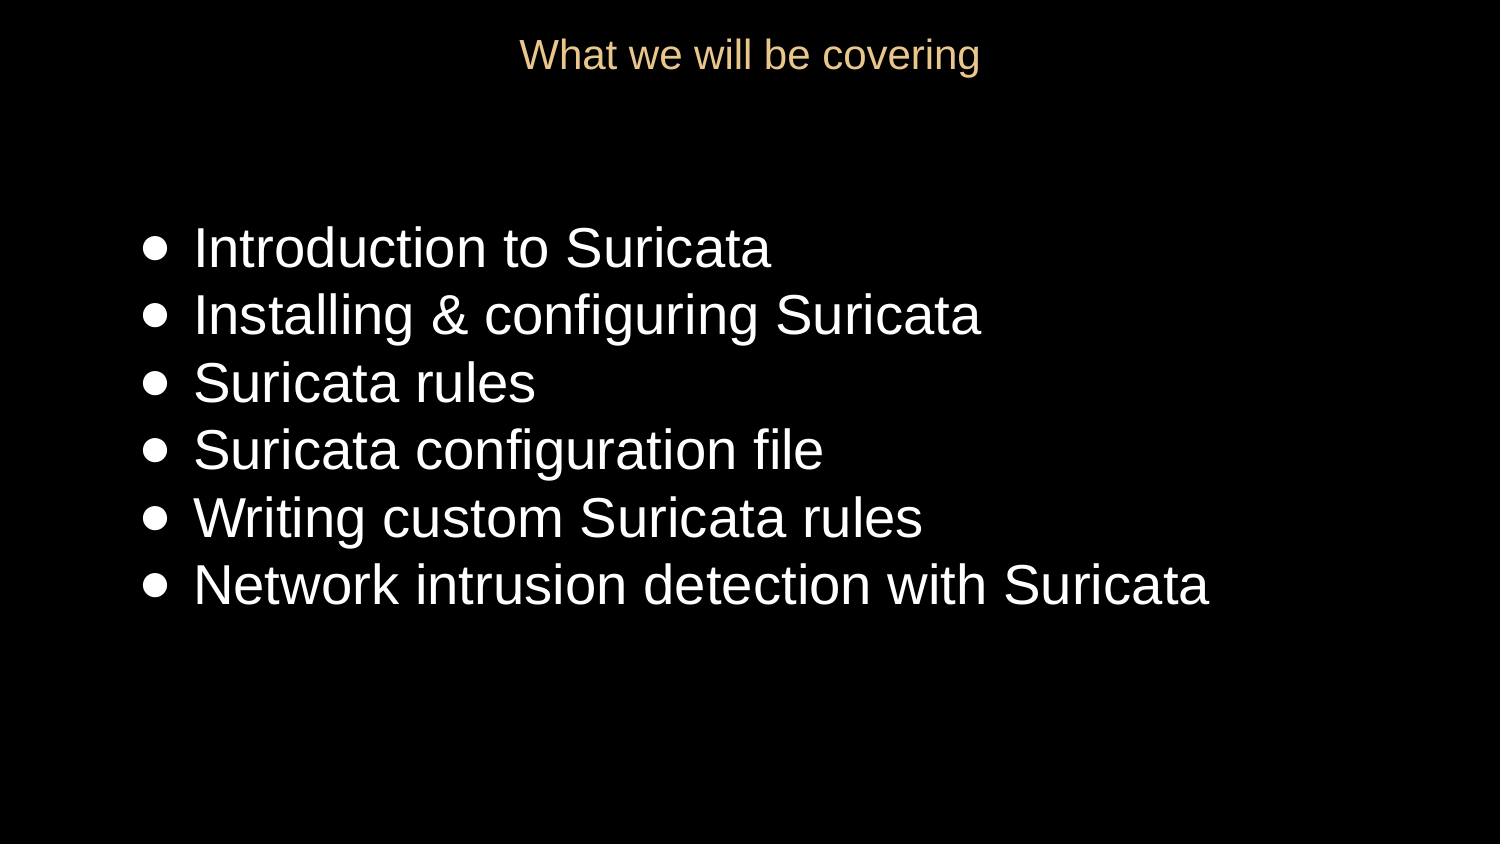

# What we will be covering
Introduction to Suricata
Installing & configuring Suricata
Suricata rules
Suricata configuration file
Writing custom Suricata rules
Network intrusion detection with Suricata